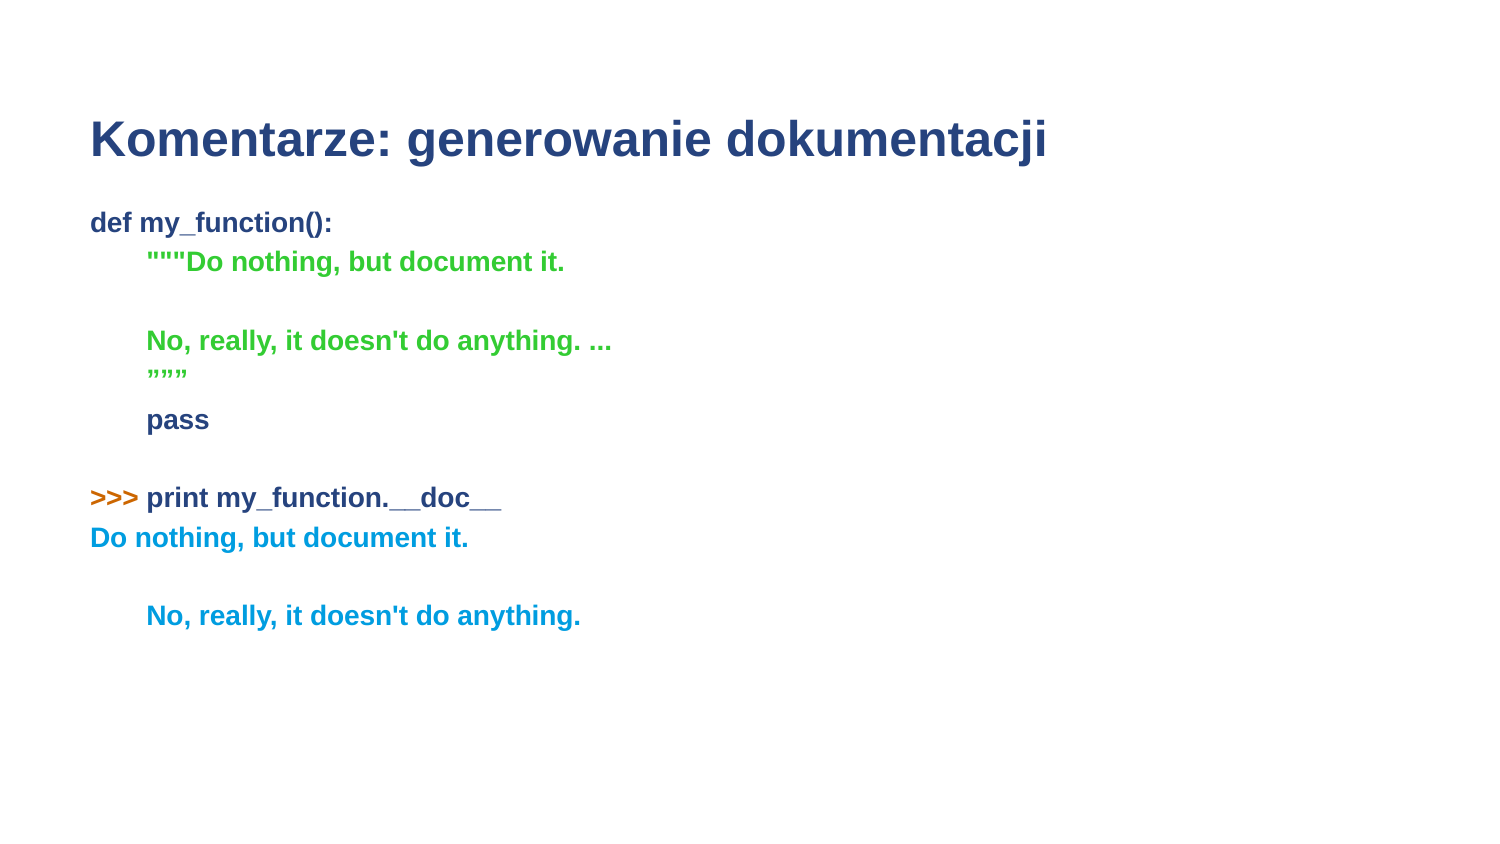

# Komentarze: generowanie dokumentacji
def my_function():
	"""Do nothing, but document it.

	No, really, it doesn't do anything. ...
	”””
	pass

>>> print my_function.__doc__
Do nothing, but document it.

	No, really, it doesn't do anything.